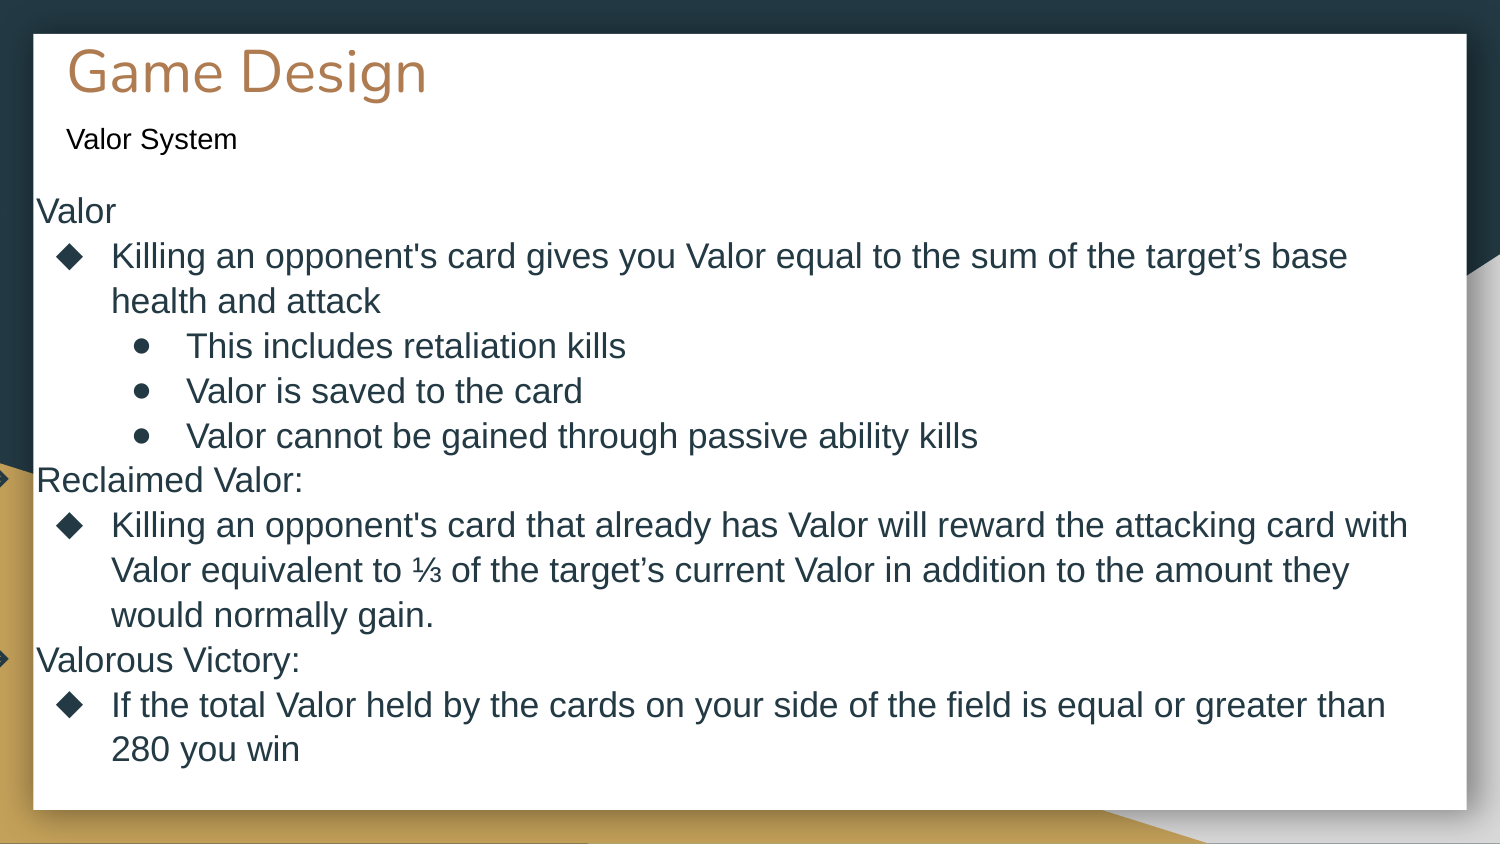

# Game Design
Valor System
Valor
Killing an opponent's card gives you Valor equal to the sum of the target’s base health and attack
This includes retaliation kills
Valor is saved to the card
Valor cannot be gained through passive ability kills
Reclaimed Valor:
Killing an opponent's card that already has Valor will reward the attacking card with Valor equivalent to ⅓ of the target’s current Valor in addition to the amount they would normally gain.
Valorous Victory:
If the total Valor held by the cards on your side of the field is equal or greater than 280 you win